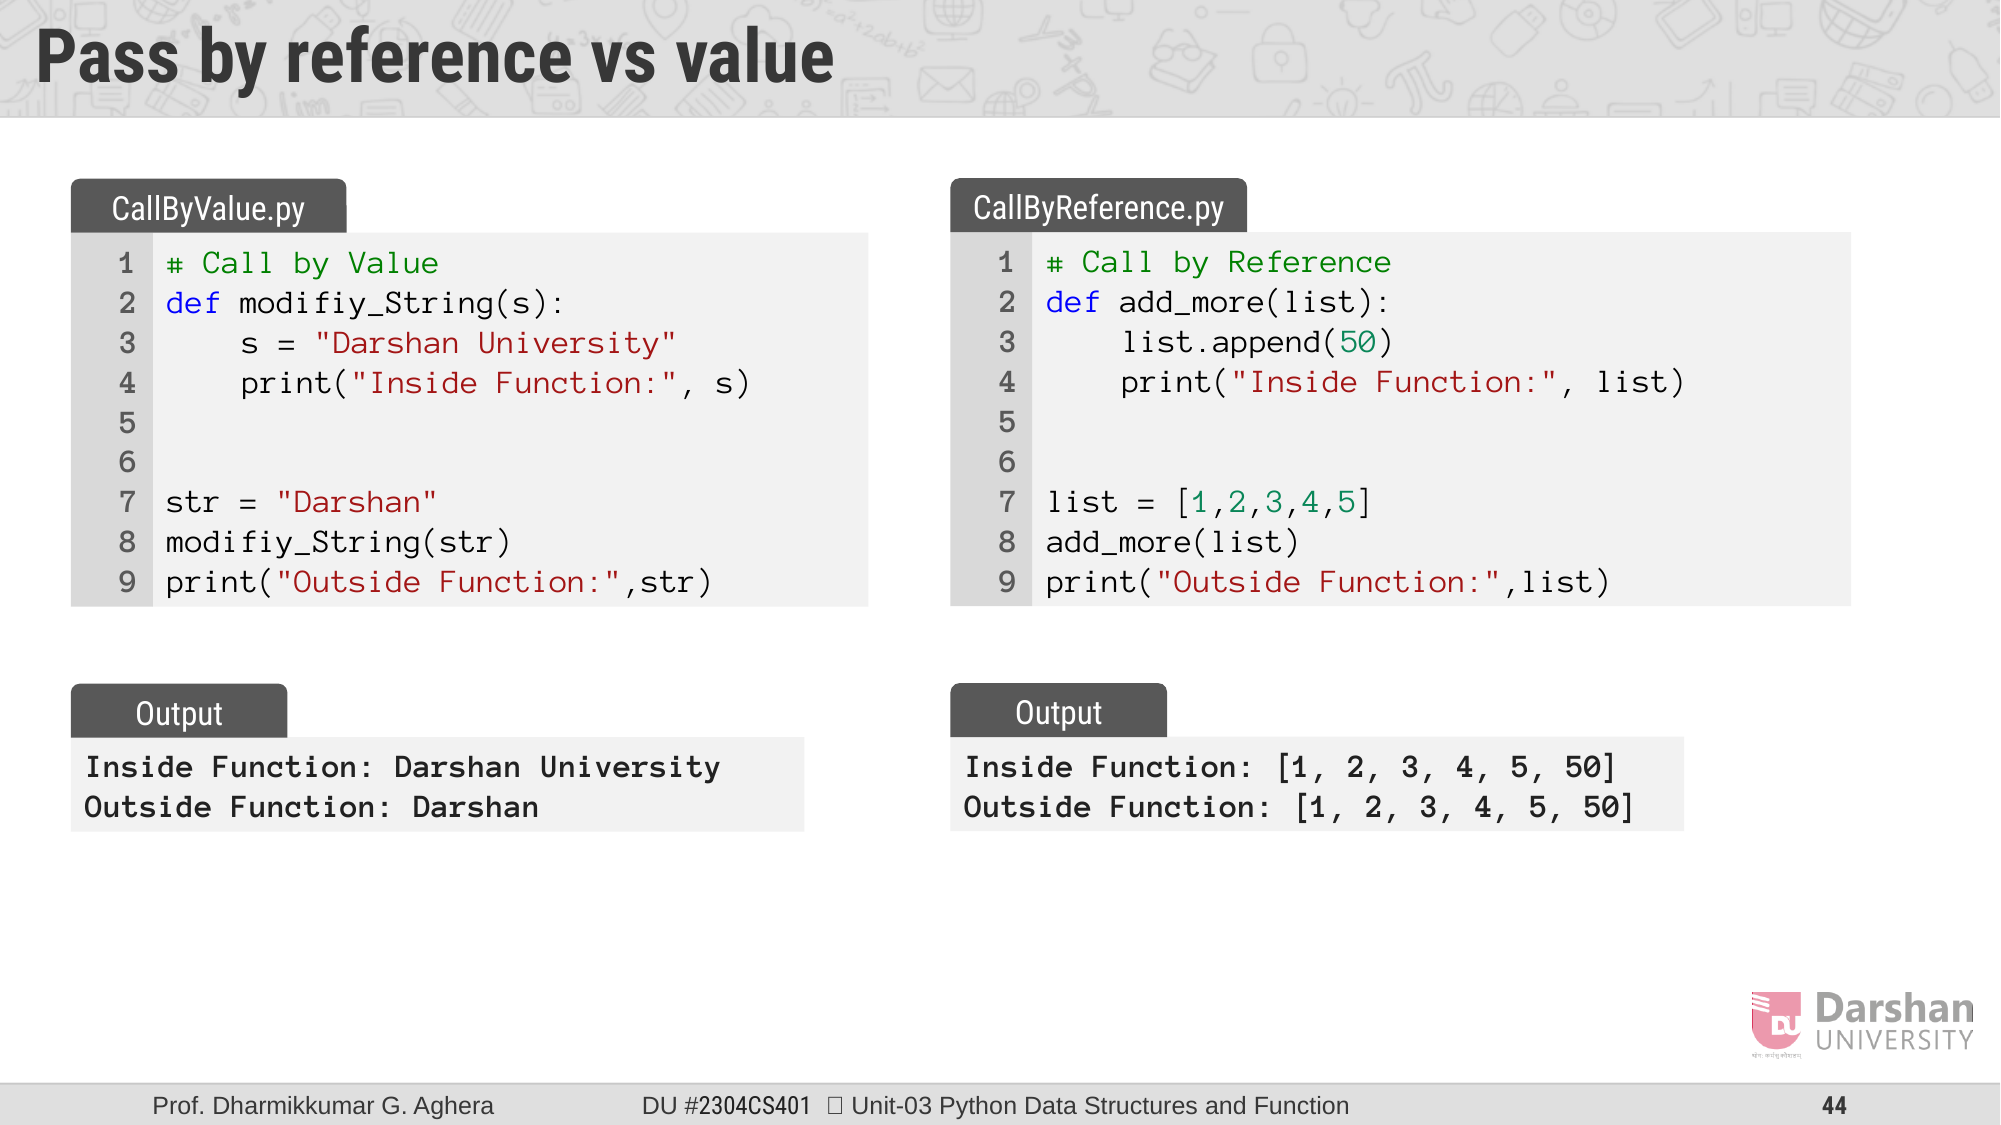

# Pass by reference vs value
CallByReference.py
CallByValue.py
1
2
3
4
5
6
7
8
9
# Call by Reference
def add_more(list):
list.append(50)
print("Inside Function:", list)
list = [1,2,3,4,5]
add_more(list)
print("Outside Function:",list)
1
2
3
4
5
6
7
8
9
# Call by Value
def modifiy_String(s):
s = "Darshan University"
print("Inside Function:", s)

str = "Darshan"
modifiy_String(str)
print("Outside Function:",str)
Output
Output
Inside Function: [1, 2, 3, 4, 5, 50]
Outside Function: [1, 2, 3, 4, 5, 50]
Inside Function: Darshan University
Outside Function: Darshan